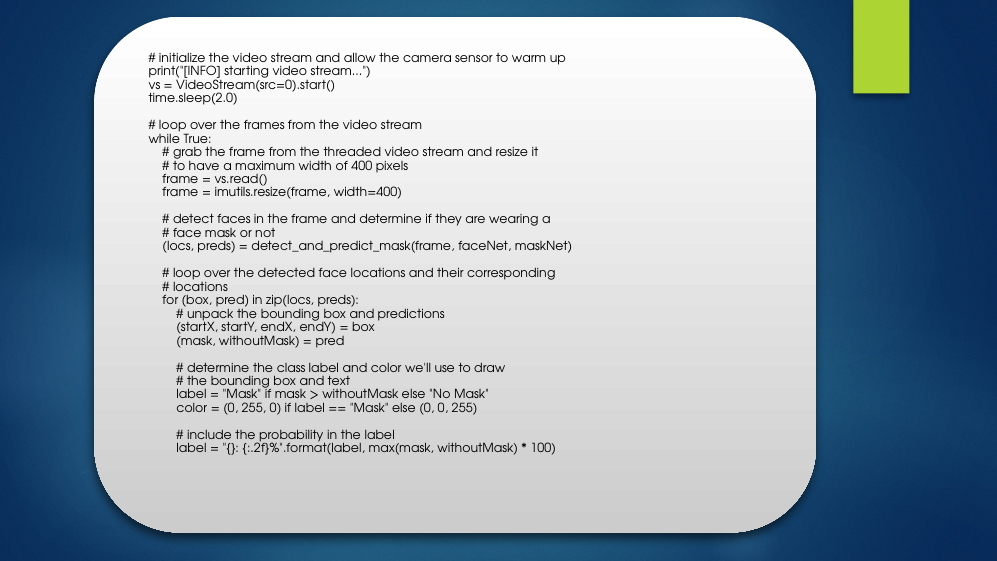

# initialize the video stream and allow the camera sensor to warm up print("[INFO] starting video stream...") vs = VideoStream(src=0).start() time.sleep(2.0) # loop over the frames from the video stream while True:     # grab the frame from the threaded video stream and resize it     # to have a maximum width of 400 pixels     frame = vs.read()     frame = imutils.resize(frame, width=400)     # detect faces in the frame and determine if they are wearing a     # face mask or not     (locs, preds) = detect_and_predict_mask(frame, faceNet, maskNet)     # loop over the detected face locations and their corresponding     # locations     for (box, pred) in zip(locs, preds):         # unpack the bounding box and predictions         (startX, startY, endX, endY) = box         (mask, withoutMask) = pred         # determine the class label and color we'll use to draw         # the bounding box and text         label = "Mask" if mask > withoutMask else "No Mask"         color = (0, 255, 0) if label == "Mask" else (0, 0, 255)                     # include the probability in the label         label = "{}: {:.2f}%".format(label, max(mask, withoutMask) * 100)